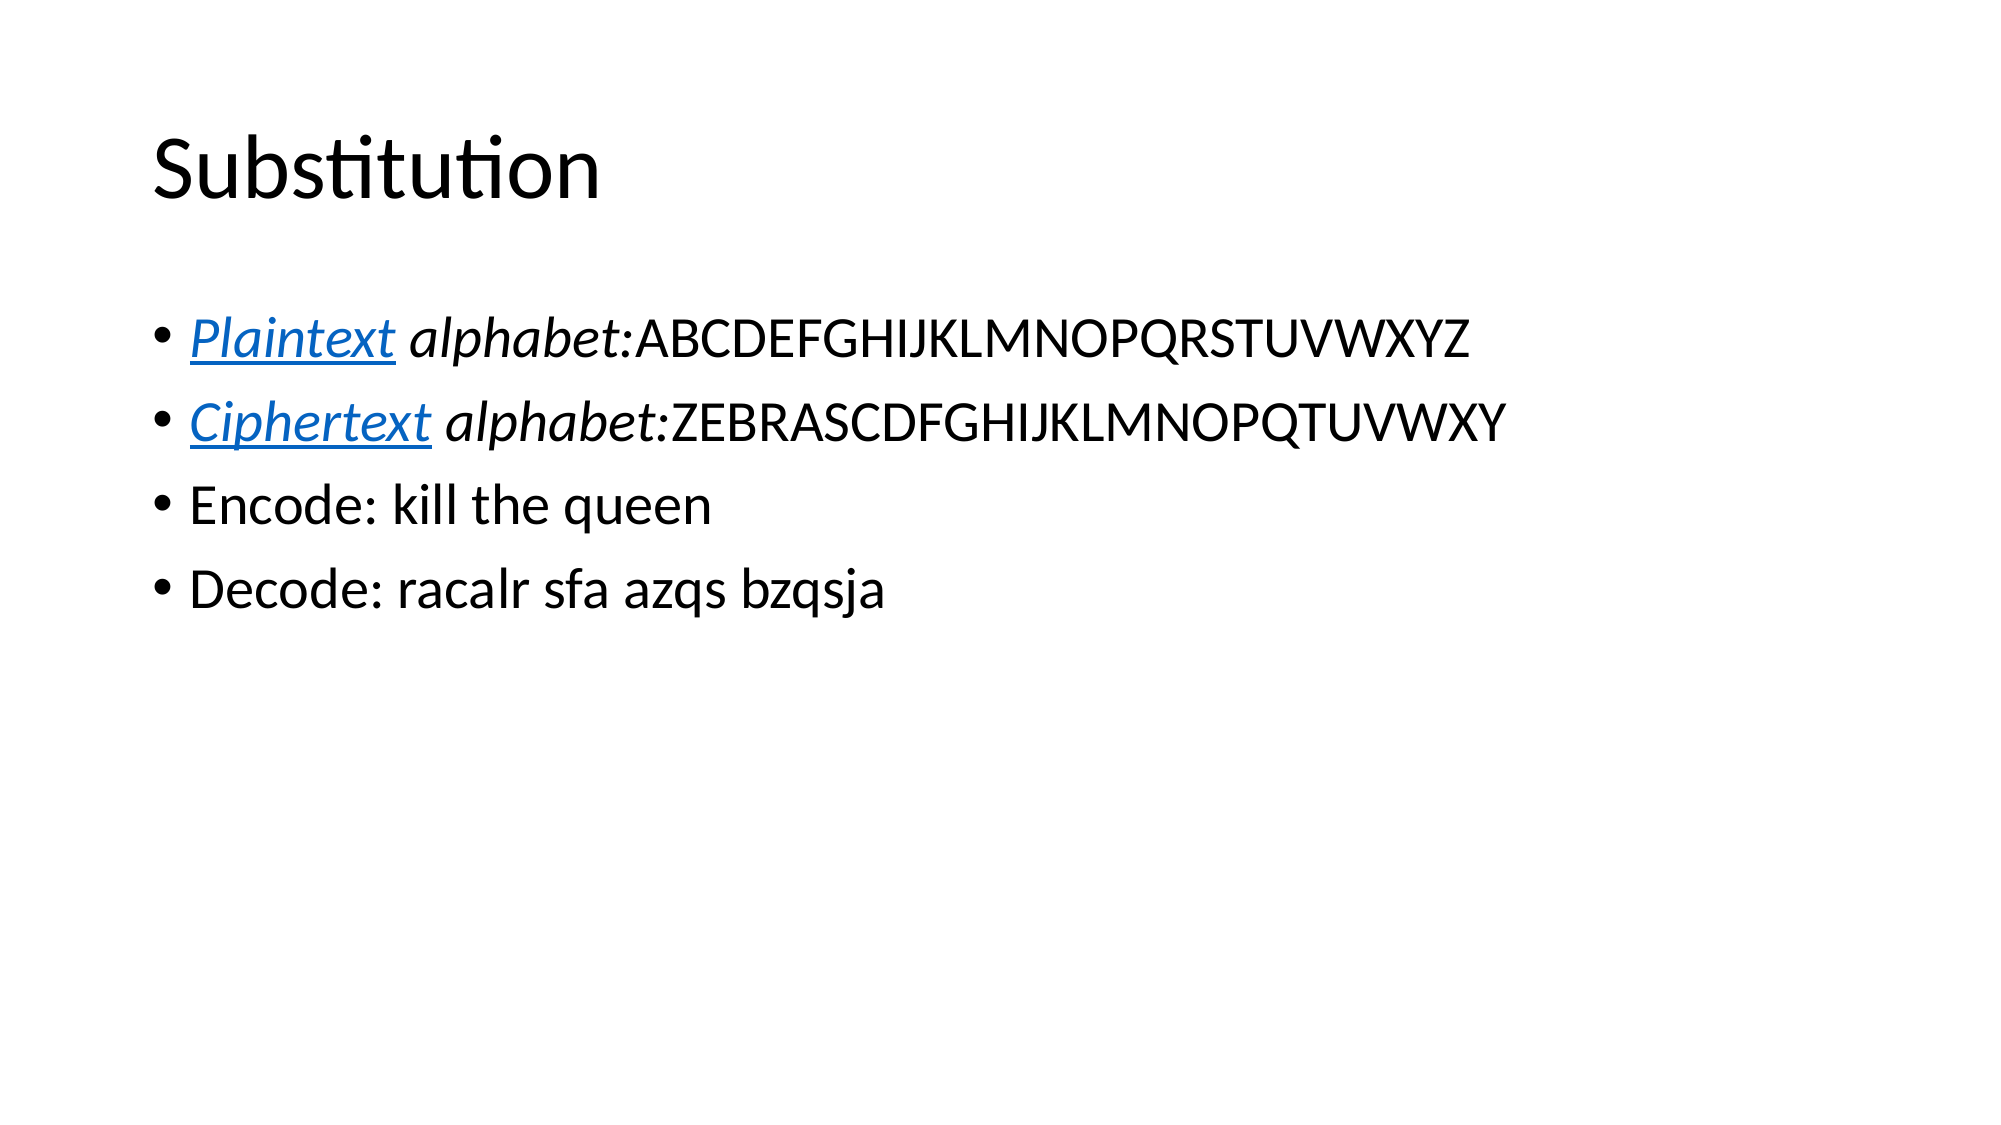

# Substitution
Plaintext alphabet:ABCDEFGHIJKLMNOPQRSTUVWXYZ
Ciphertext alphabet:ZEBRASCDFGHIJKLMNOPQTUVWXY
Encode: kill the queen
Decode: racalr sfa azqs bzqsja